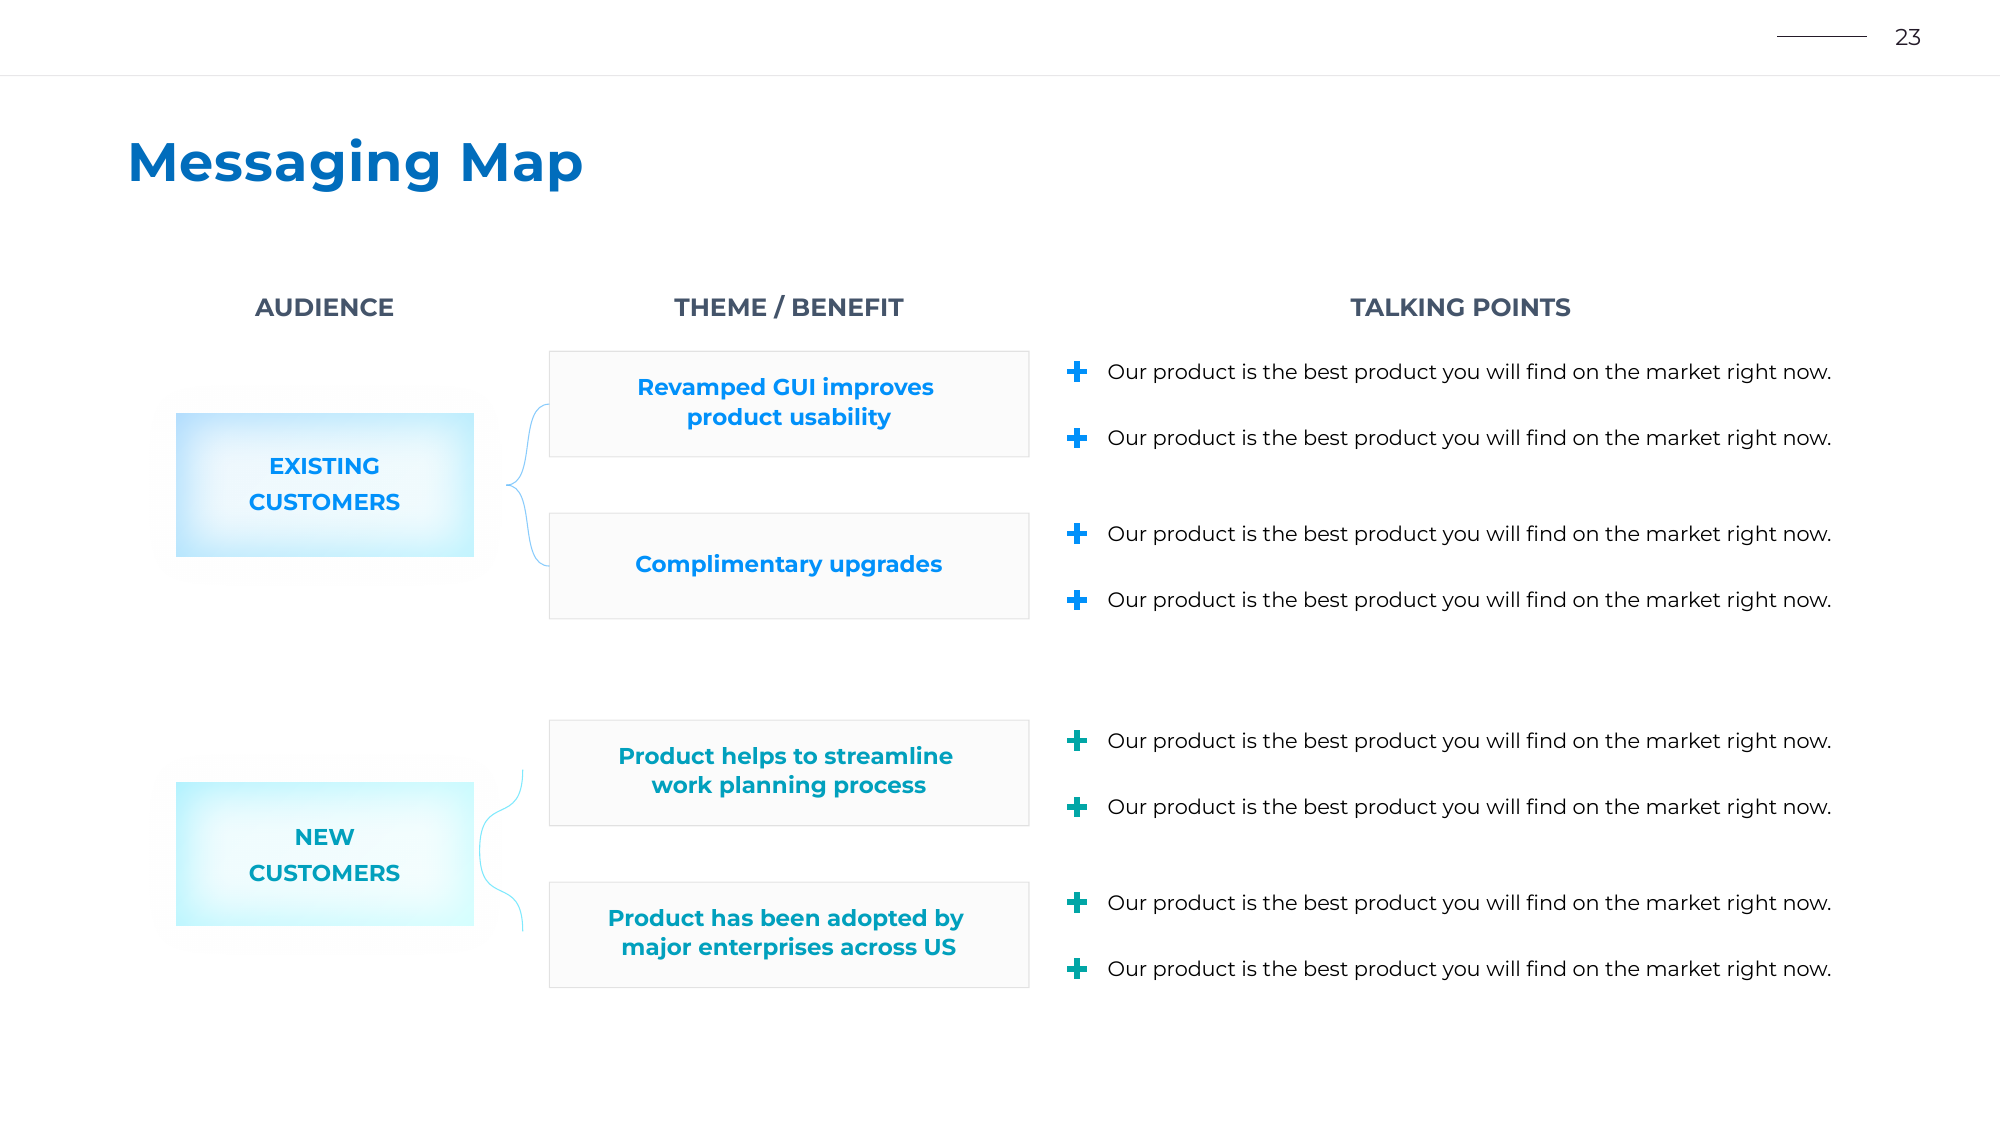

Messaging Map
AUDIENCE
THEME / BENEFIT
TALKING POINTS
Revamped GUI improves
product usability
Our product is the best product you will find on the market right now.

EXISTING CUSTOMERS
Our product is the best product you will find on the market right now.

Complimentary upgrades
Our product is the best product you will find on the market right now.

Our product is the best product you will find on the market right now.

Product helps to streamline
work planning process
Our product is the best product you will find on the market right now.

NEW
CUSTOMERS
Our product is the best product you will find on the market right now.

Product has been adopted by
major enterprises across US
Our product is the best product you will find on the market right now.

Our product is the best product you will find on the market right now.